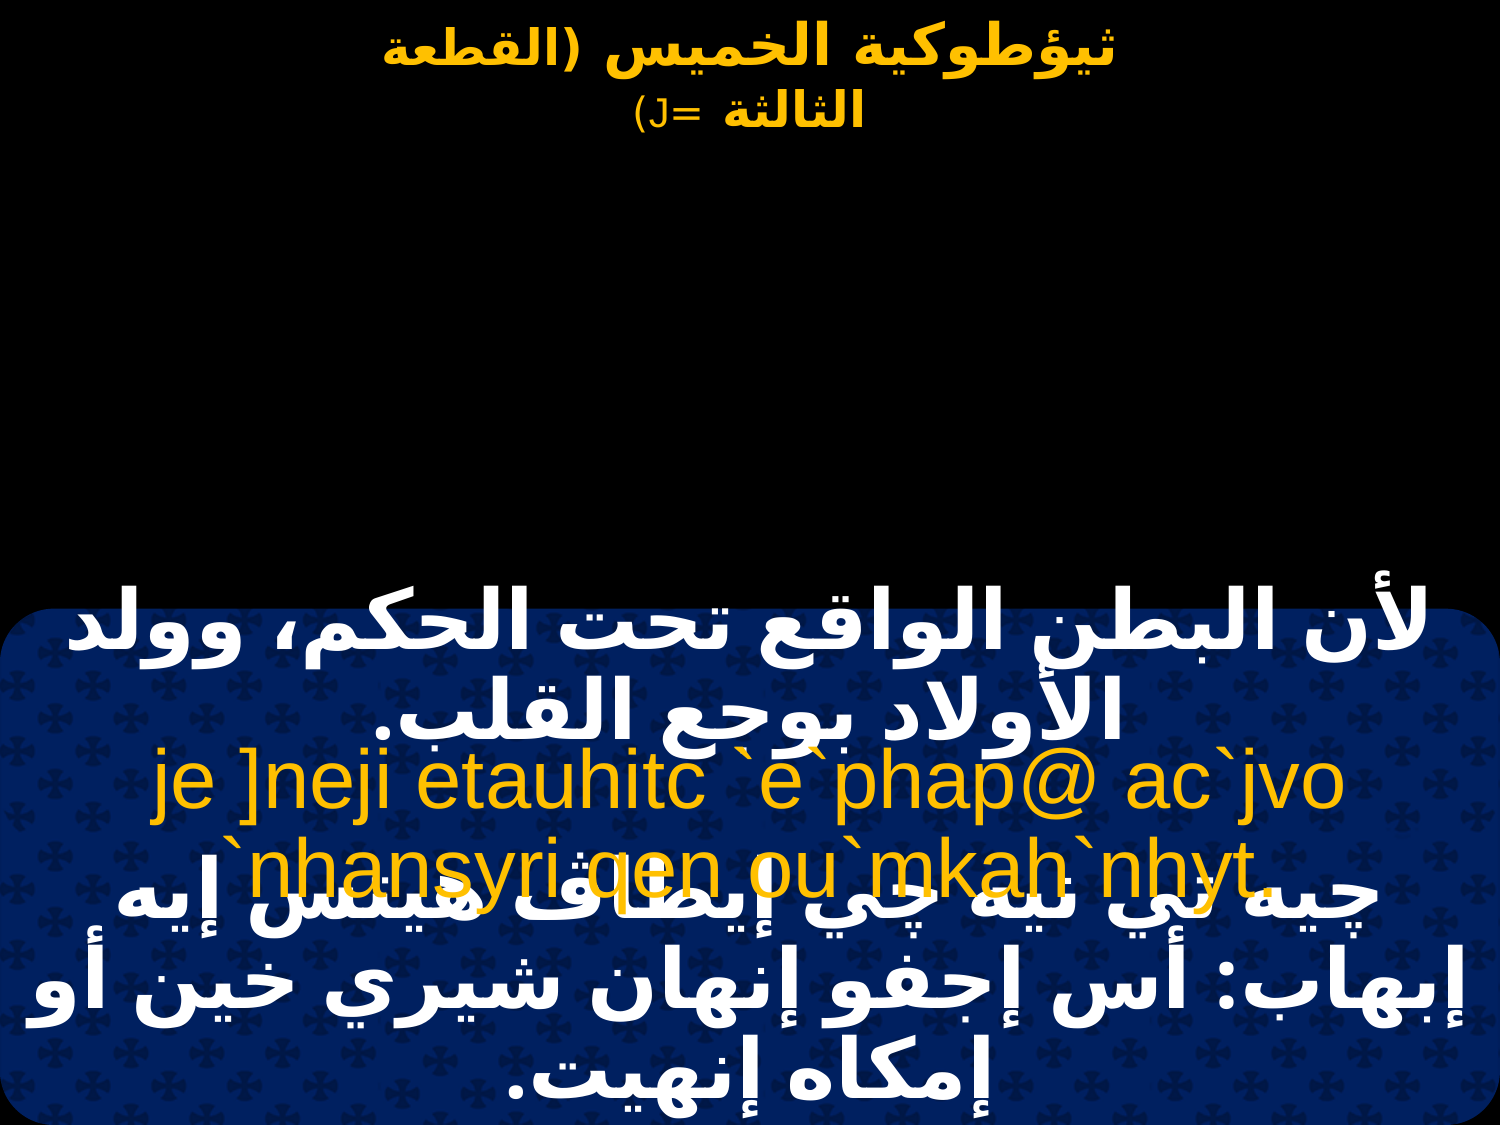

لأن البطن الواقع تحت الحكم، وولد الأولاد بوجع القلب.
je ]neji etauhitc `e`phap@ ac`jvo `nhansyri qen ou`mkah`nhyt.
چيه تي نيه چي إيطاڤ هيتس إيه إبهاب: أس إجفو إنهان شيري خين أو إمكاه إنهيت.